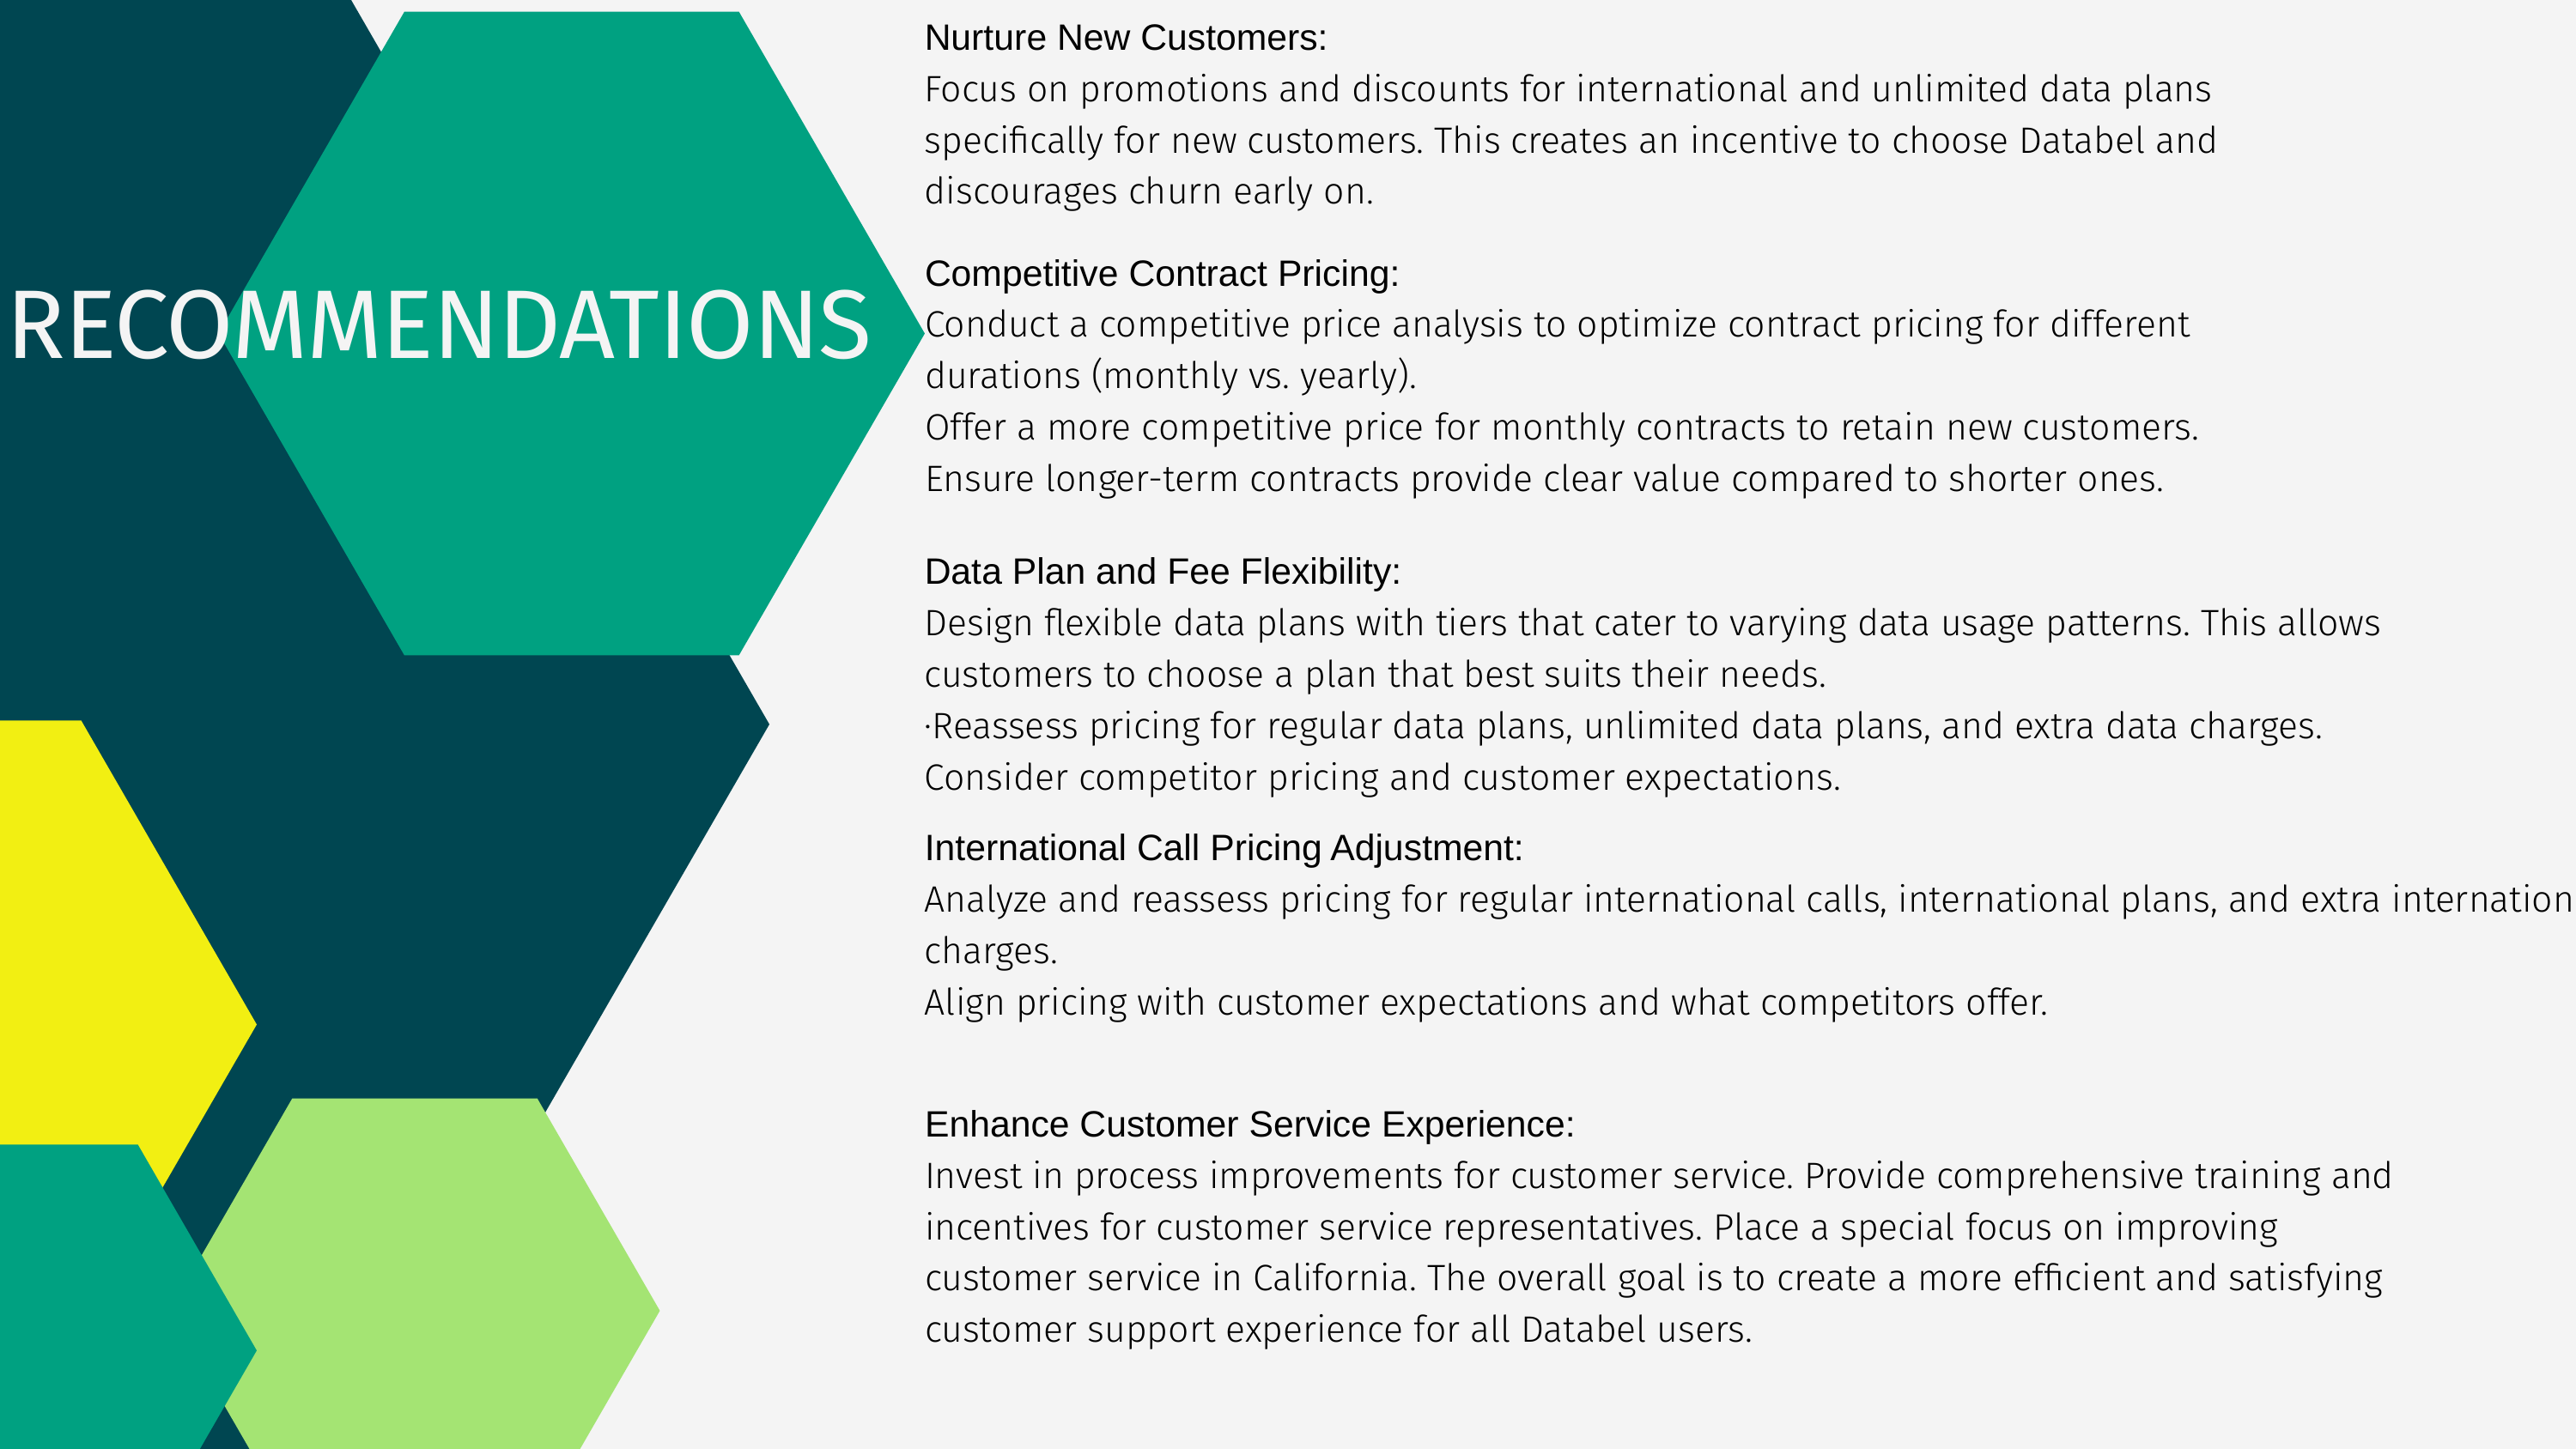

Nurture New Customers:
Focus on promotions and discounts for international and unlimited data plans specifically for new customers. This creates an incentive to choose Databel and discourages churn early on.

Competitive Contract Pricing:
Conduct a competitive price analysis to optimize contract pricing for different durations (monthly vs. yearly).
Offer a more competitive price for monthly contracts to retain new customers.
Ensure longer-term contracts provide clear value compared to shorter ones.

RECOMMENDATIONS
Data Plan and Fee Flexibility:
Design flexible data plans with tiers that cater to varying data usage patterns. This allows customers to choose a plan that best suits their needs.
·Reassess pricing for regular data plans, unlimited data plans, and extra data charges. Consider competitor pricing and customer expectations.

International Call Pricing Adjustment:
Analyze and reassess pricing for regular international calls, international plans, and extra international charges.
Align pricing with customer expectations and what competitors offer.

Enhance Customer Service Experience:
Invest in process improvements for customer service. Provide comprehensive training and incentives for customer service representatives. Place a special focus on improving customer service in California. The overall goal is to create a more efficient and satisfying customer support experience for all Databel users.